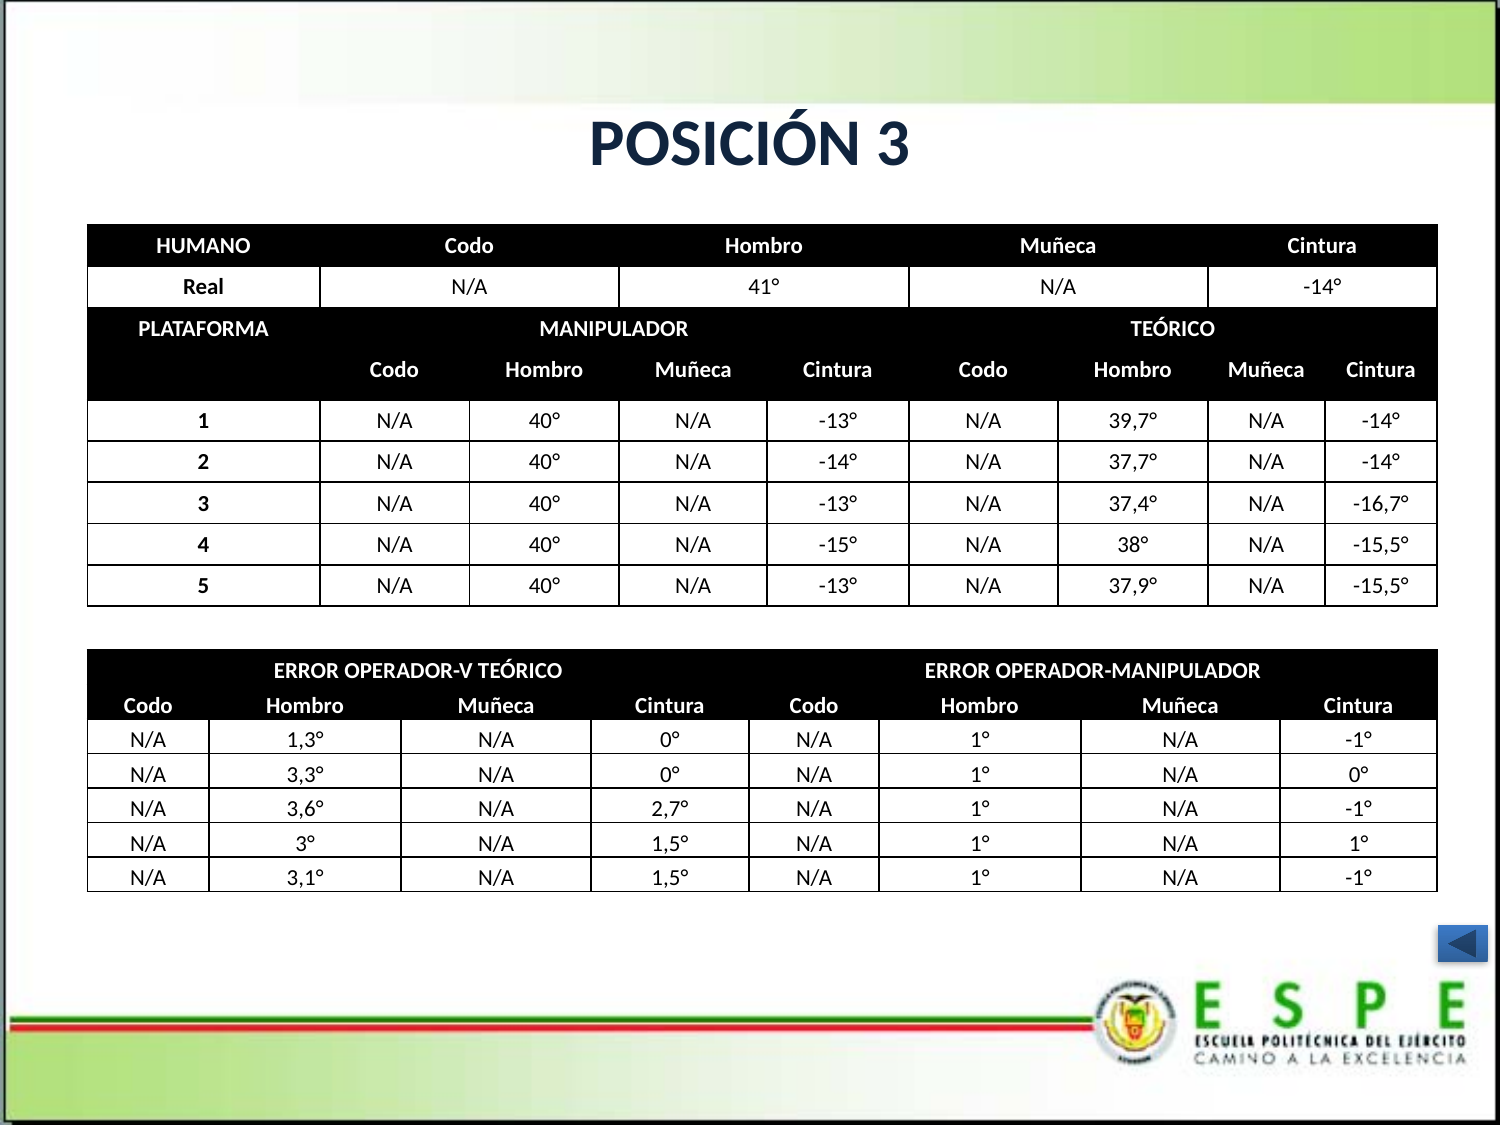

# POSICIÓN 3
| HUMANO | Codo |  | Hombro |  | Muñeca |  | Cintura |  |
| --- | --- | --- | --- | --- | --- | --- | --- | --- |
| Real | N/A |  | 41° |  | N/A |  | -14° |  |
| PLATAFORMA | MANIPULADOR |  |  |  | TEÓRICO |  |  |  |
|  | Codo | Hombro | Muñeca | Cintura | Codo | Hombro | Muñeca | Cintura |
| 1 | N/A | 40° | N/A | -13° | N/A | 39,7° | N/A | -14° |
| 2 | N/A | 40° | N/A | -14° | N/A | 37,7° | N/A | -14° |
| 3 | N/A | 40° | N/A | -13° | N/A | 37,4° | N/A | -16,7° |
| 4 | N/A | 40° | N/A | -15° | N/A | 38° | N/A | -15,5° |
| 5 | N/A | 40° | N/A | -13° | N/A | 37,9° | N/A | -15,5° |
| ERROR OPERADOR-V TEÓRICO |  |  |  | ERROR OPERADOR-MANIPULADOR |  |  |  |
| --- | --- | --- | --- | --- | --- | --- | --- |
| Codo | Hombro | Muñeca | Cintura | Codo | Hombro | Muñeca | Cintura |
| N/A | 1,3° | N/A | 0° | N/A | 1° | N/A | -1° |
| N/A | 3,3° | N/A | 0° | N/A | 1° | N/A | 0° |
| N/A | 3,6° | N/A | 2,7° | N/A | 1° | N/A | -1° |
| N/A | 3° | N/A | 1,5° | N/A | 1° | N/A | 1° |
| N/A | 3,1° | N/A | 1,5° | N/A | 1° | N/A | -1° |